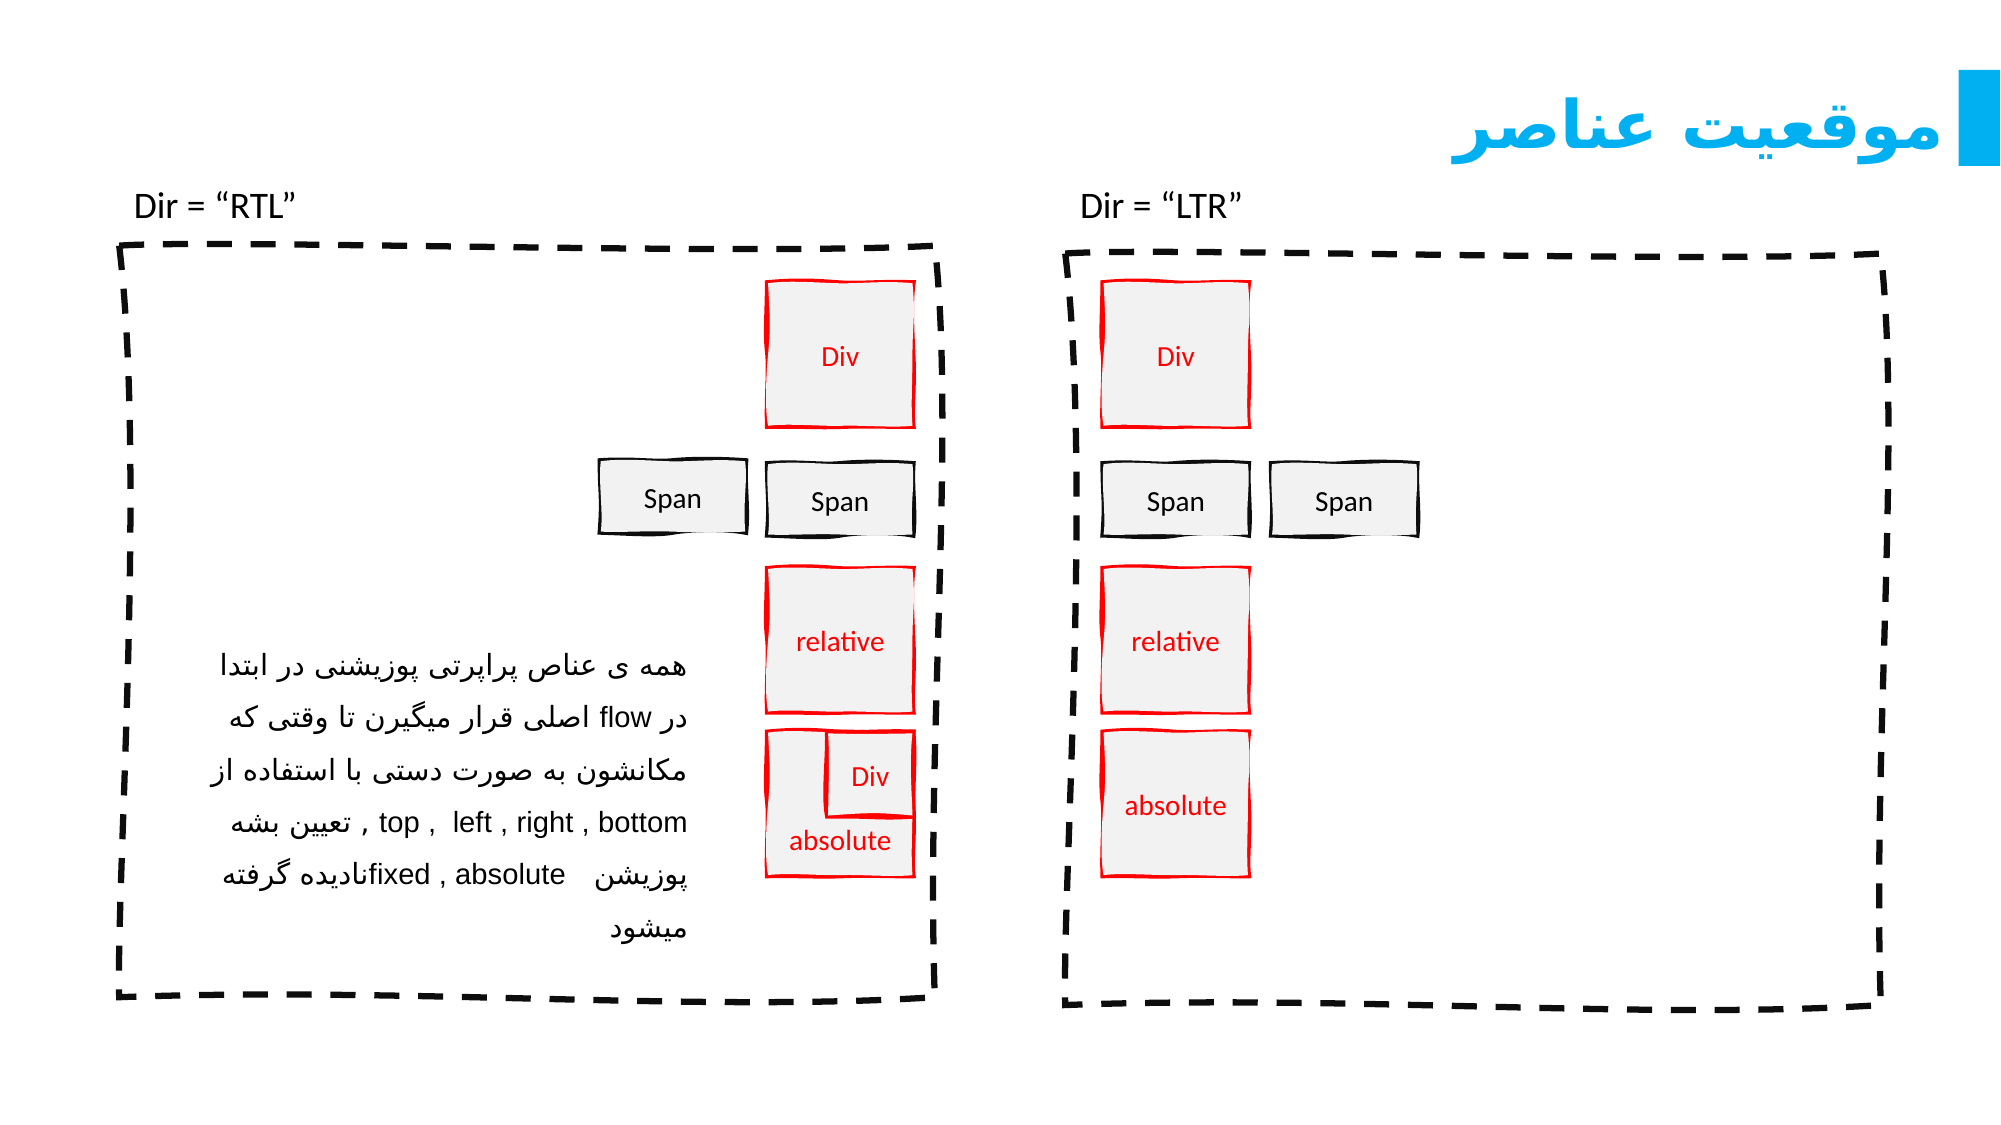

موقعیت عناصر
Dir = “RTL”
Dir = “LTR”

Div
Div
Span
Span
Span
Span
relative
relative
همه ی عناص پراپرتی پوزیشنی در ابتدا در flow اصلی قرار میگیرن تا وقتی که مکانشون به صورت دستی با استفاده از top ,  left , right , bottom , تعیین بشه پوزیشن   fixed , absoluteنادیده گرفته میشود

absolute
absolute
Div